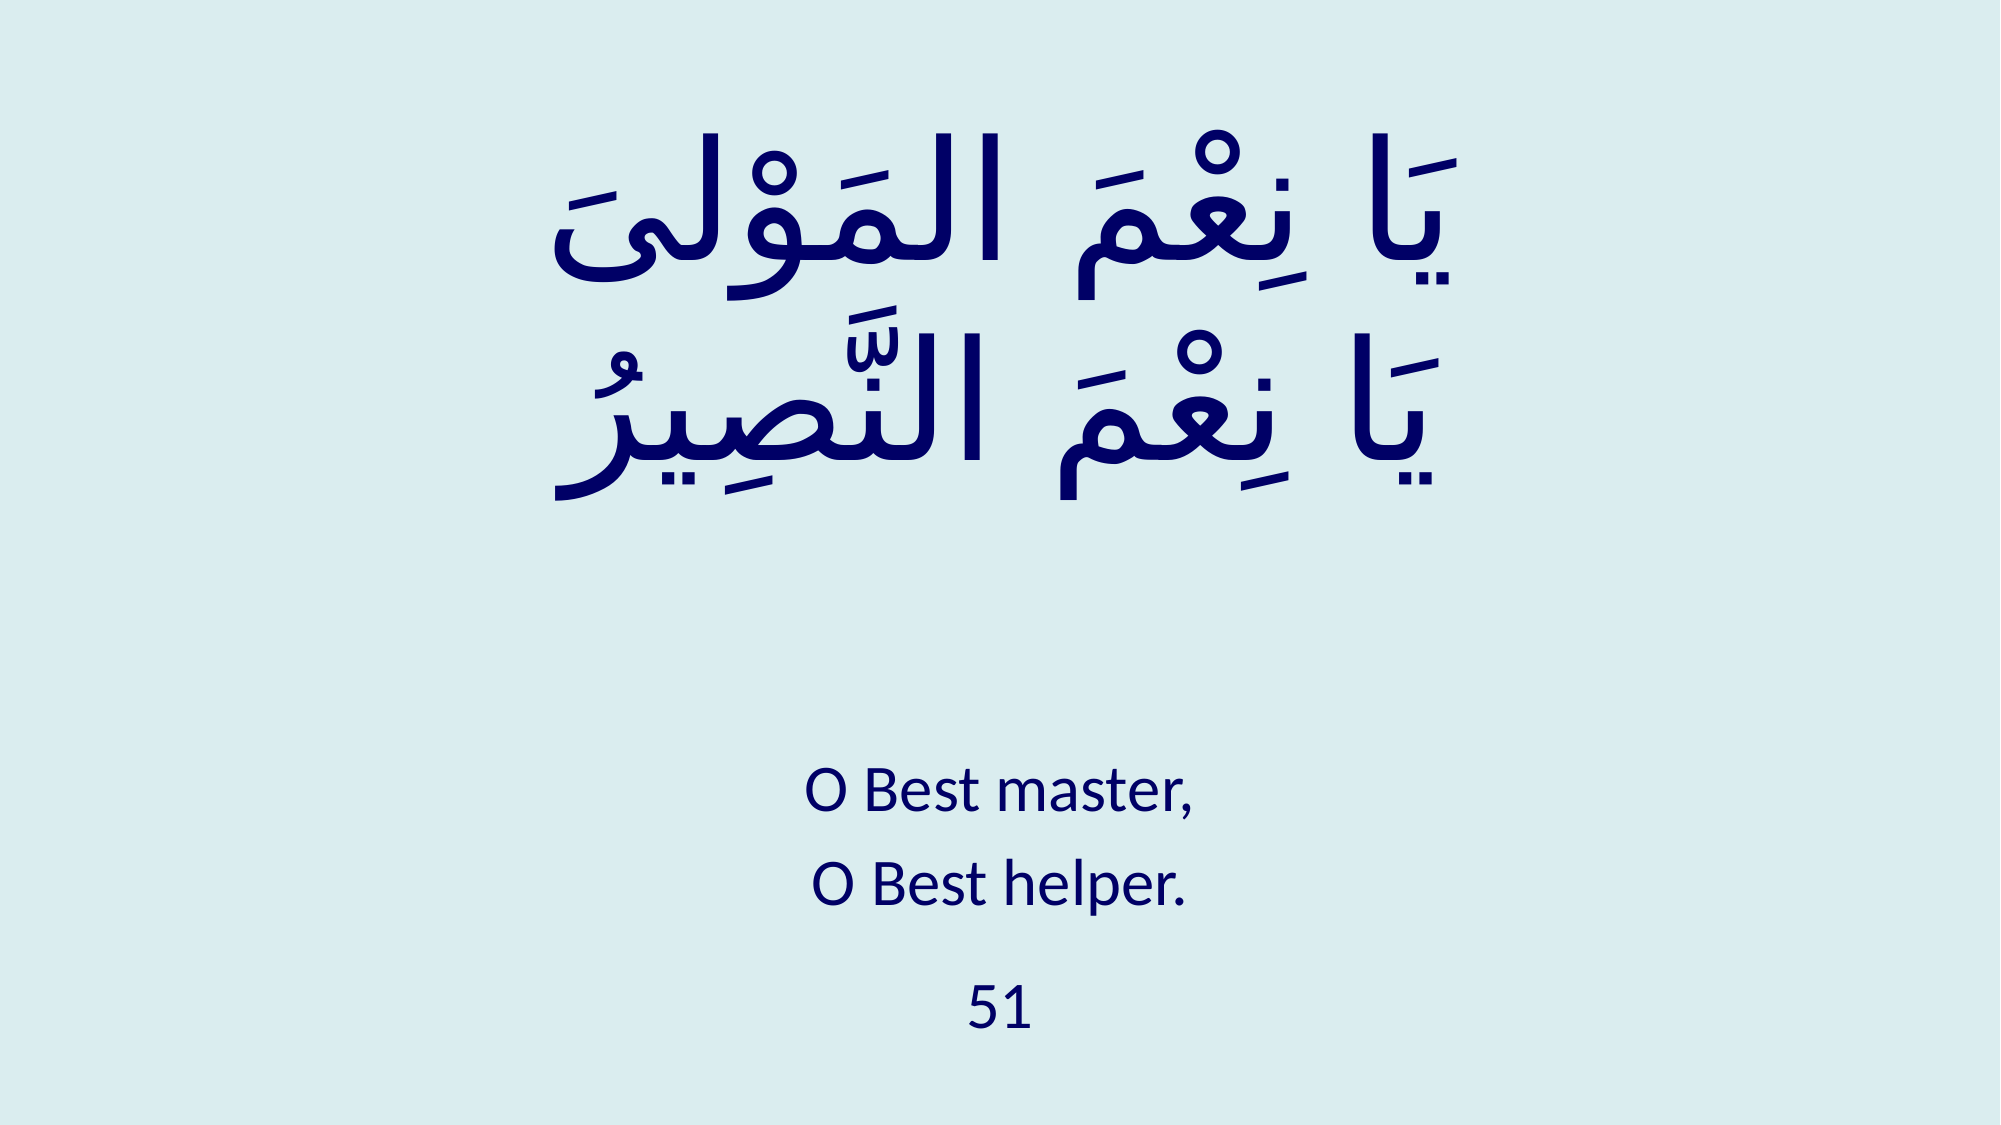

# يَا نِعْمَ المَوْلىَ يَا نِعْمَ النَّصِيرُ
O Best master,
O Best helper.
51